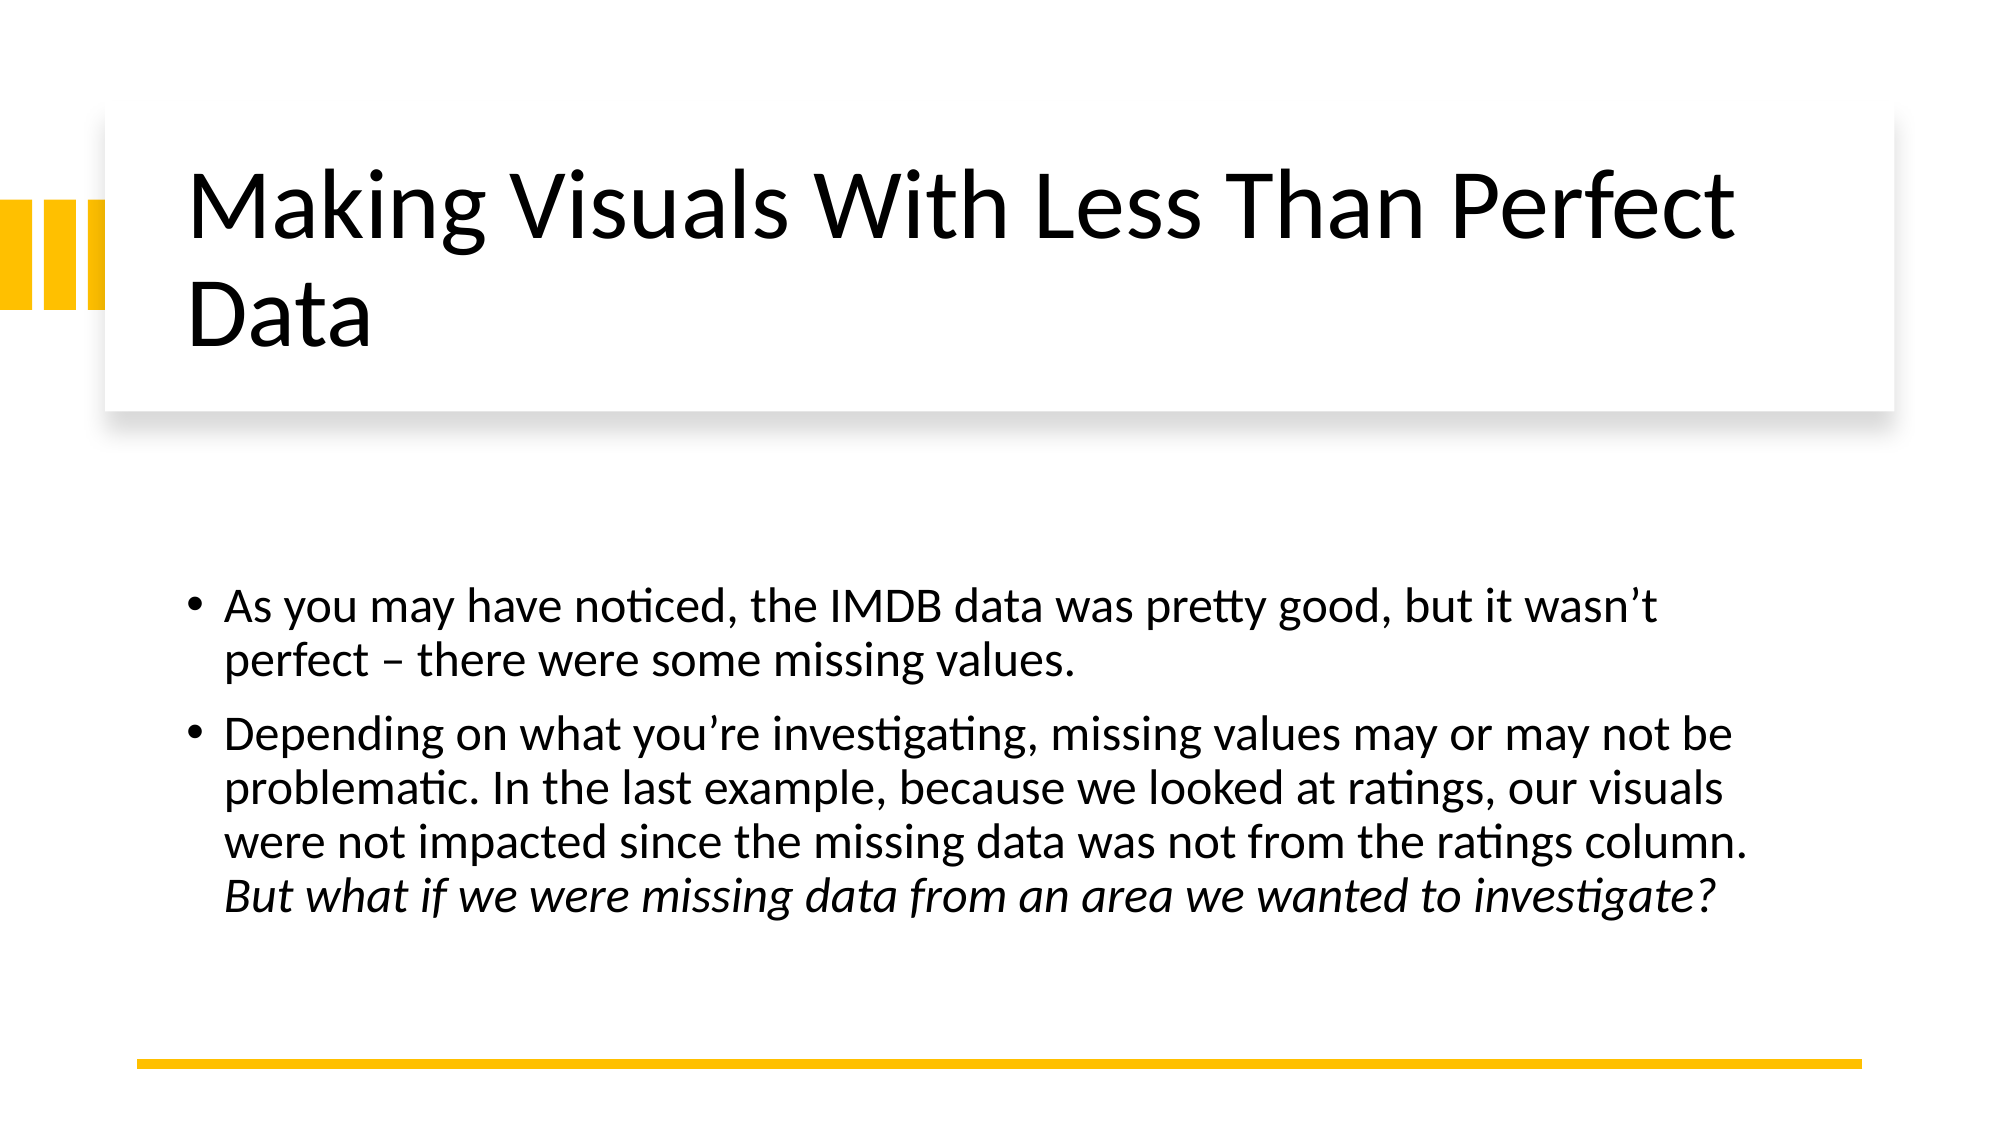

# Making Visuals With Less Than Perfect Data

As you may have noticed, the IMDB data was pretty good, but it wasn’t perfect – there were some missing values.
Depending on what you’re investigating, missing values may or may not be problematic. In the last example, because we looked at ratings, our visuals were not impacted since the missing data was not from the ratings column. But what if we were missing data from an area we wanted to investigate?